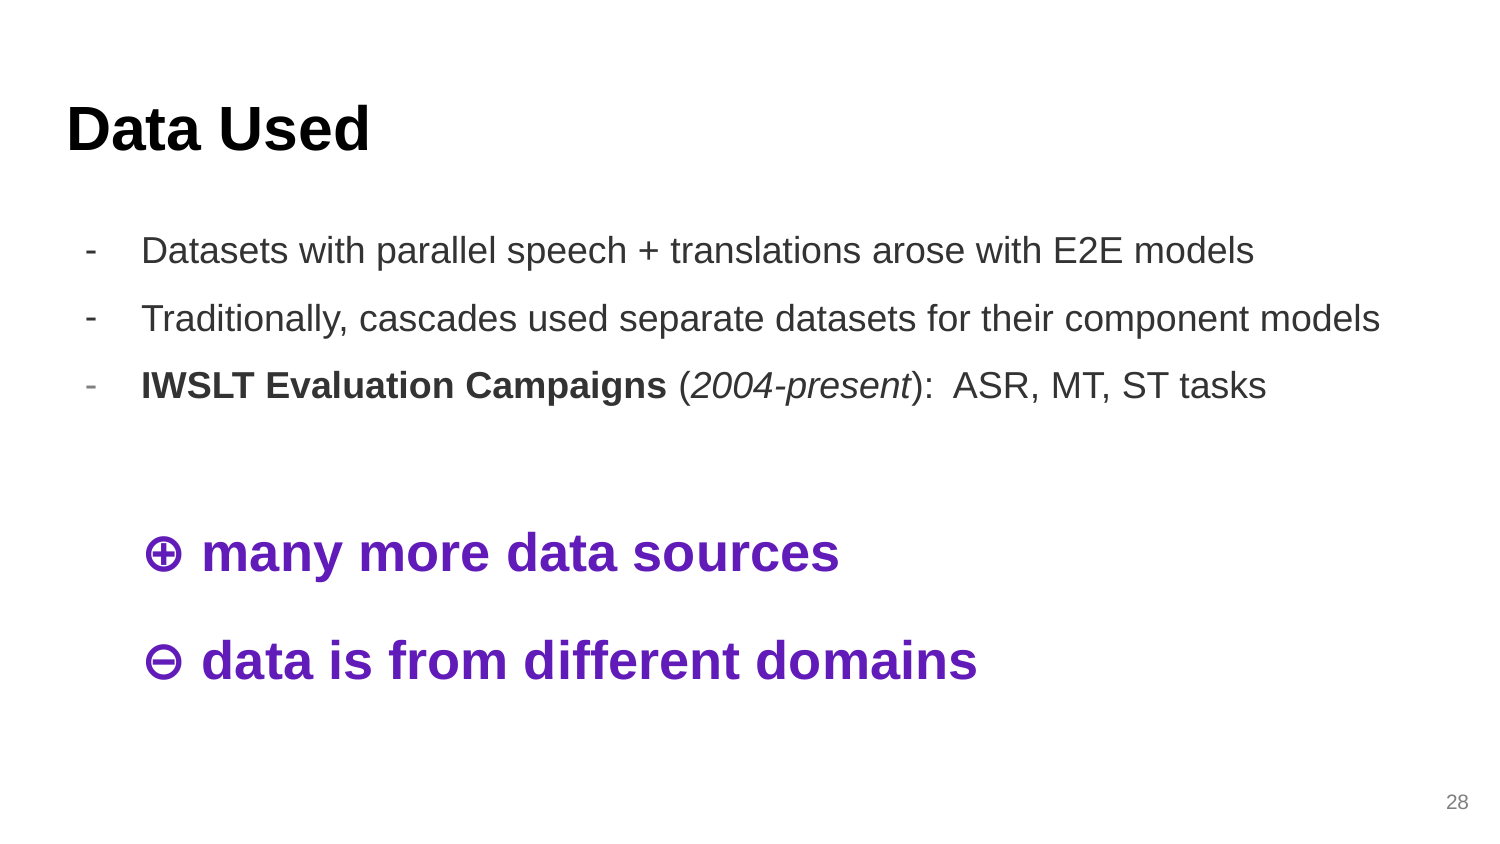

# Data Used
Datasets with parallel speech + translations arose with E2E models
Traditionally, cascades used separate datasets for their component models
IWSLT Evaluation Campaigns (2004-present):  ASR, MT, ST tasks
⊕ many more data sources
⊖ data is from different domains
28